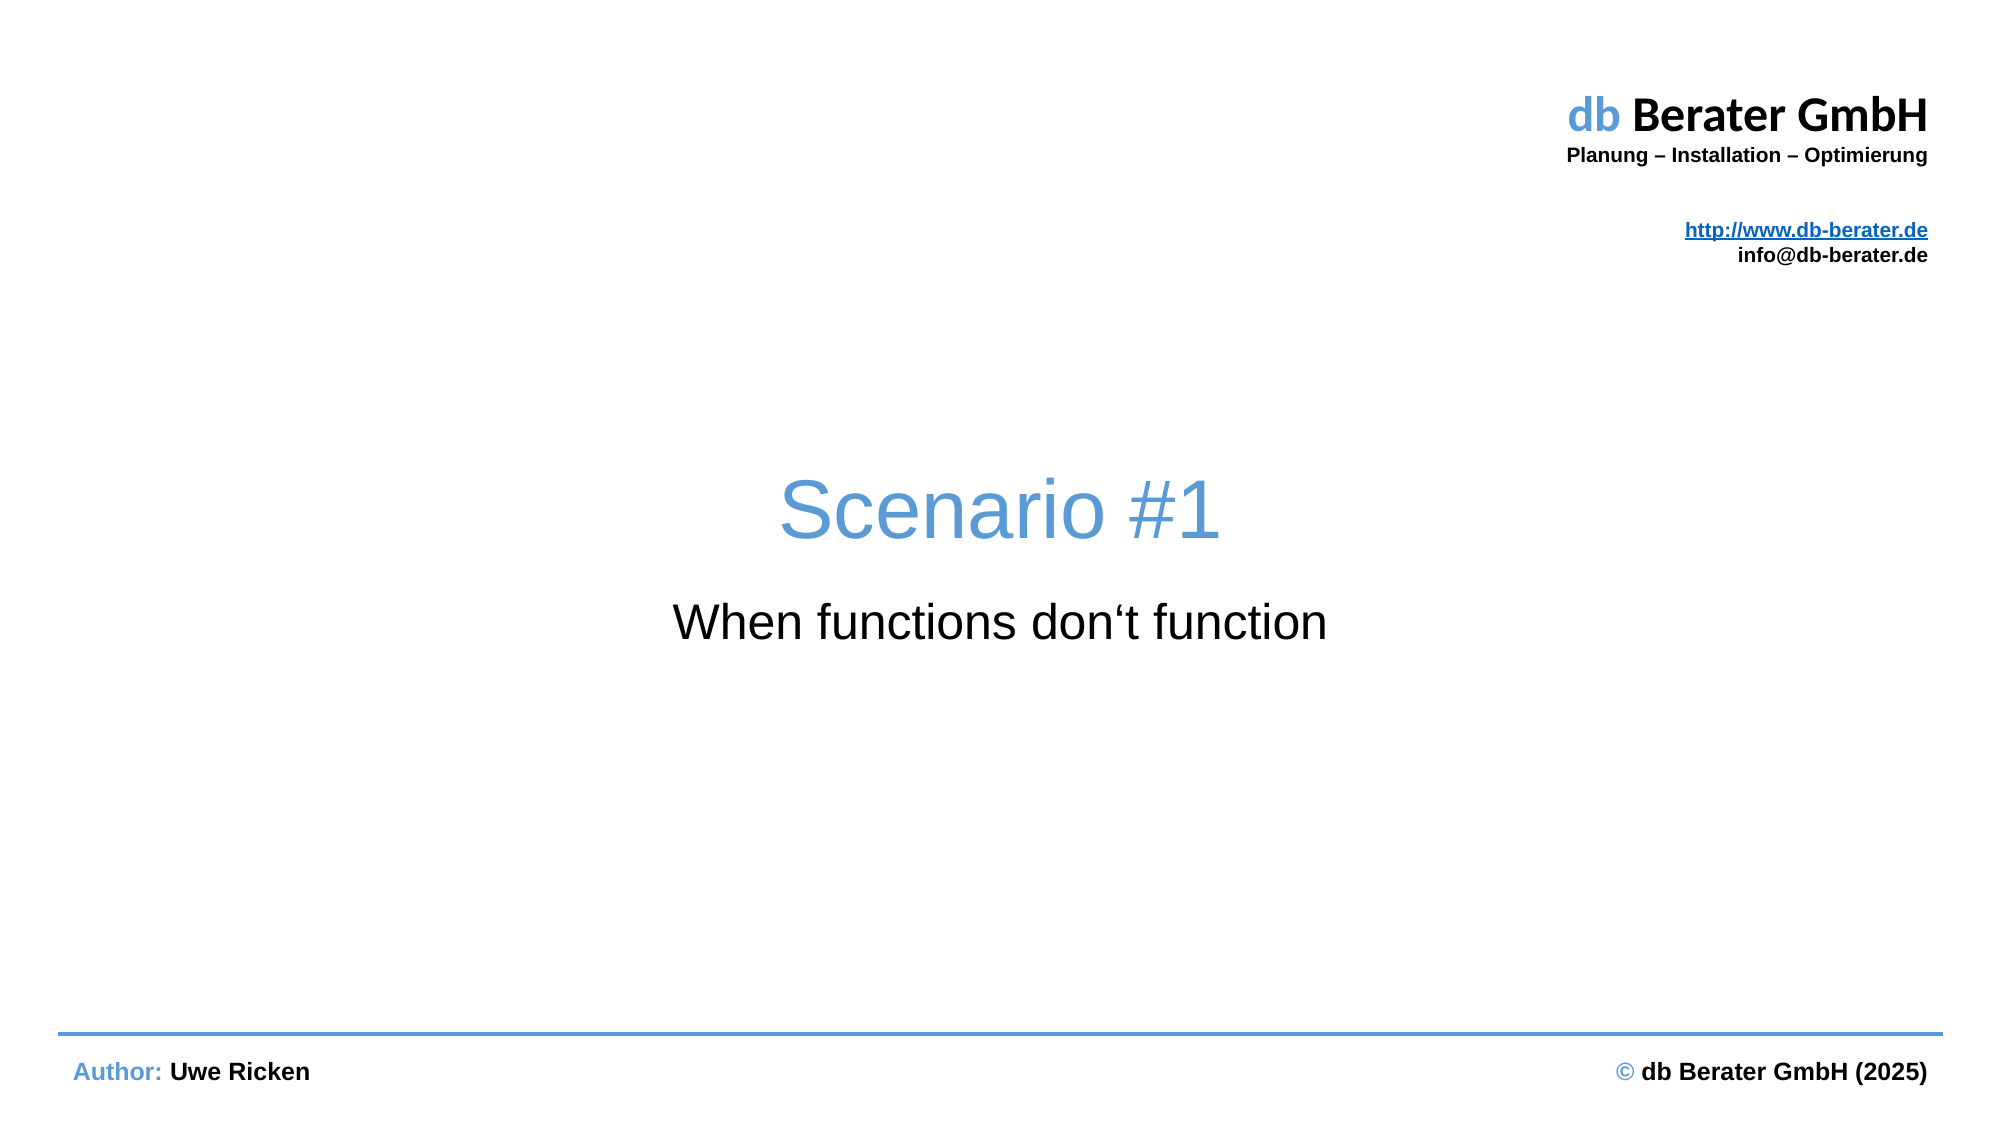

# Scenario #1
When functions don‘t function